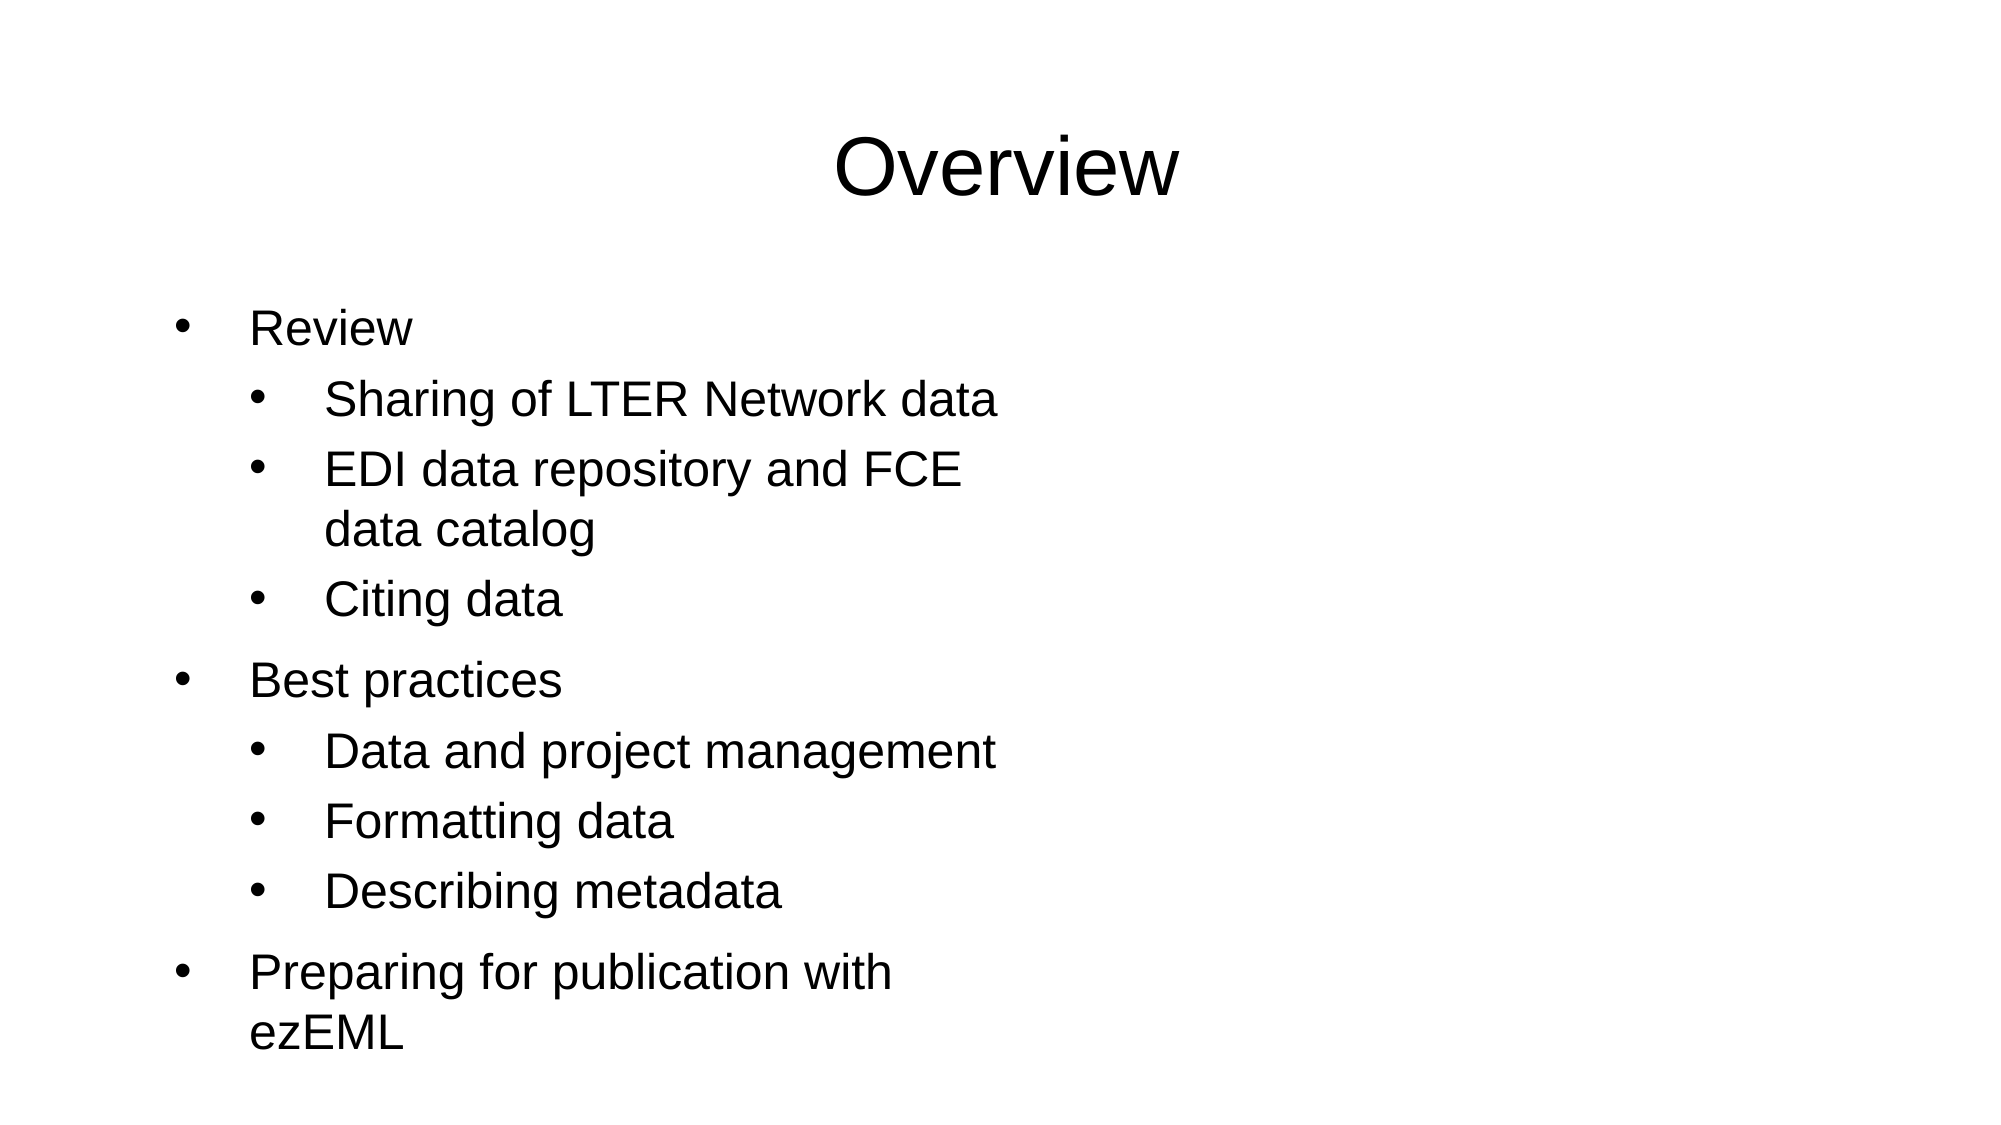

# Overview
Review
Sharing of LTER Network data
EDI data repository and FCE data catalog
Citing data
Best practices
Data and project management
Formatting data
Describing metadata
Preparing for publication with  ezEML